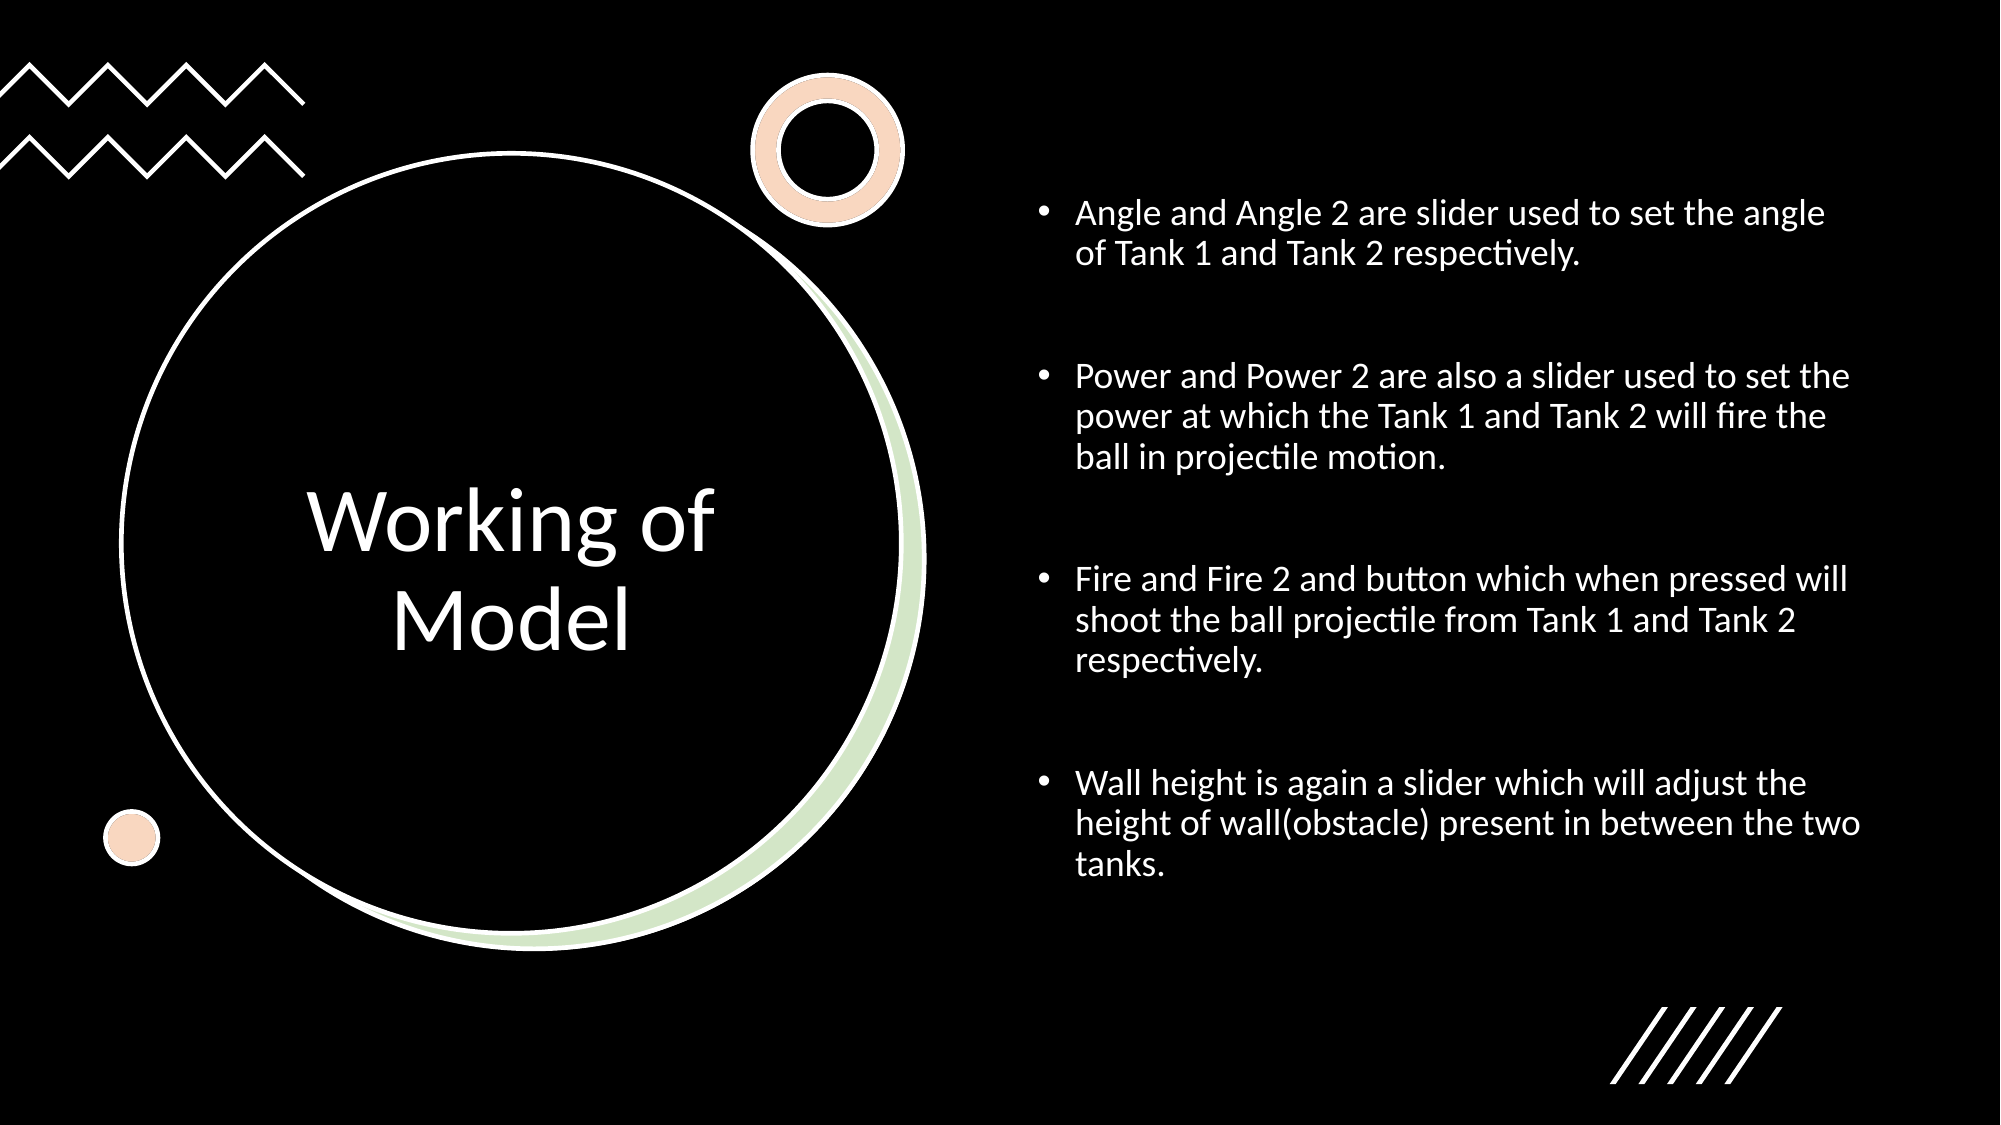

Angle and Angle 2 are slider used to set the angle of Tank 1 and Tank 2 respectively.

Power and Power 2 are also a slider used to set the power at which the Tank 1 and Tank 2 will fire the ball in projectile motion.

Fire and Fire 2 and button which when pressed will shoot the ball projectile from Tank 1 and Tank 2 respectively.

Wall height is again a slider which will adjust the height of wall(obstacle) present in between the two tanks.
# Working of Model